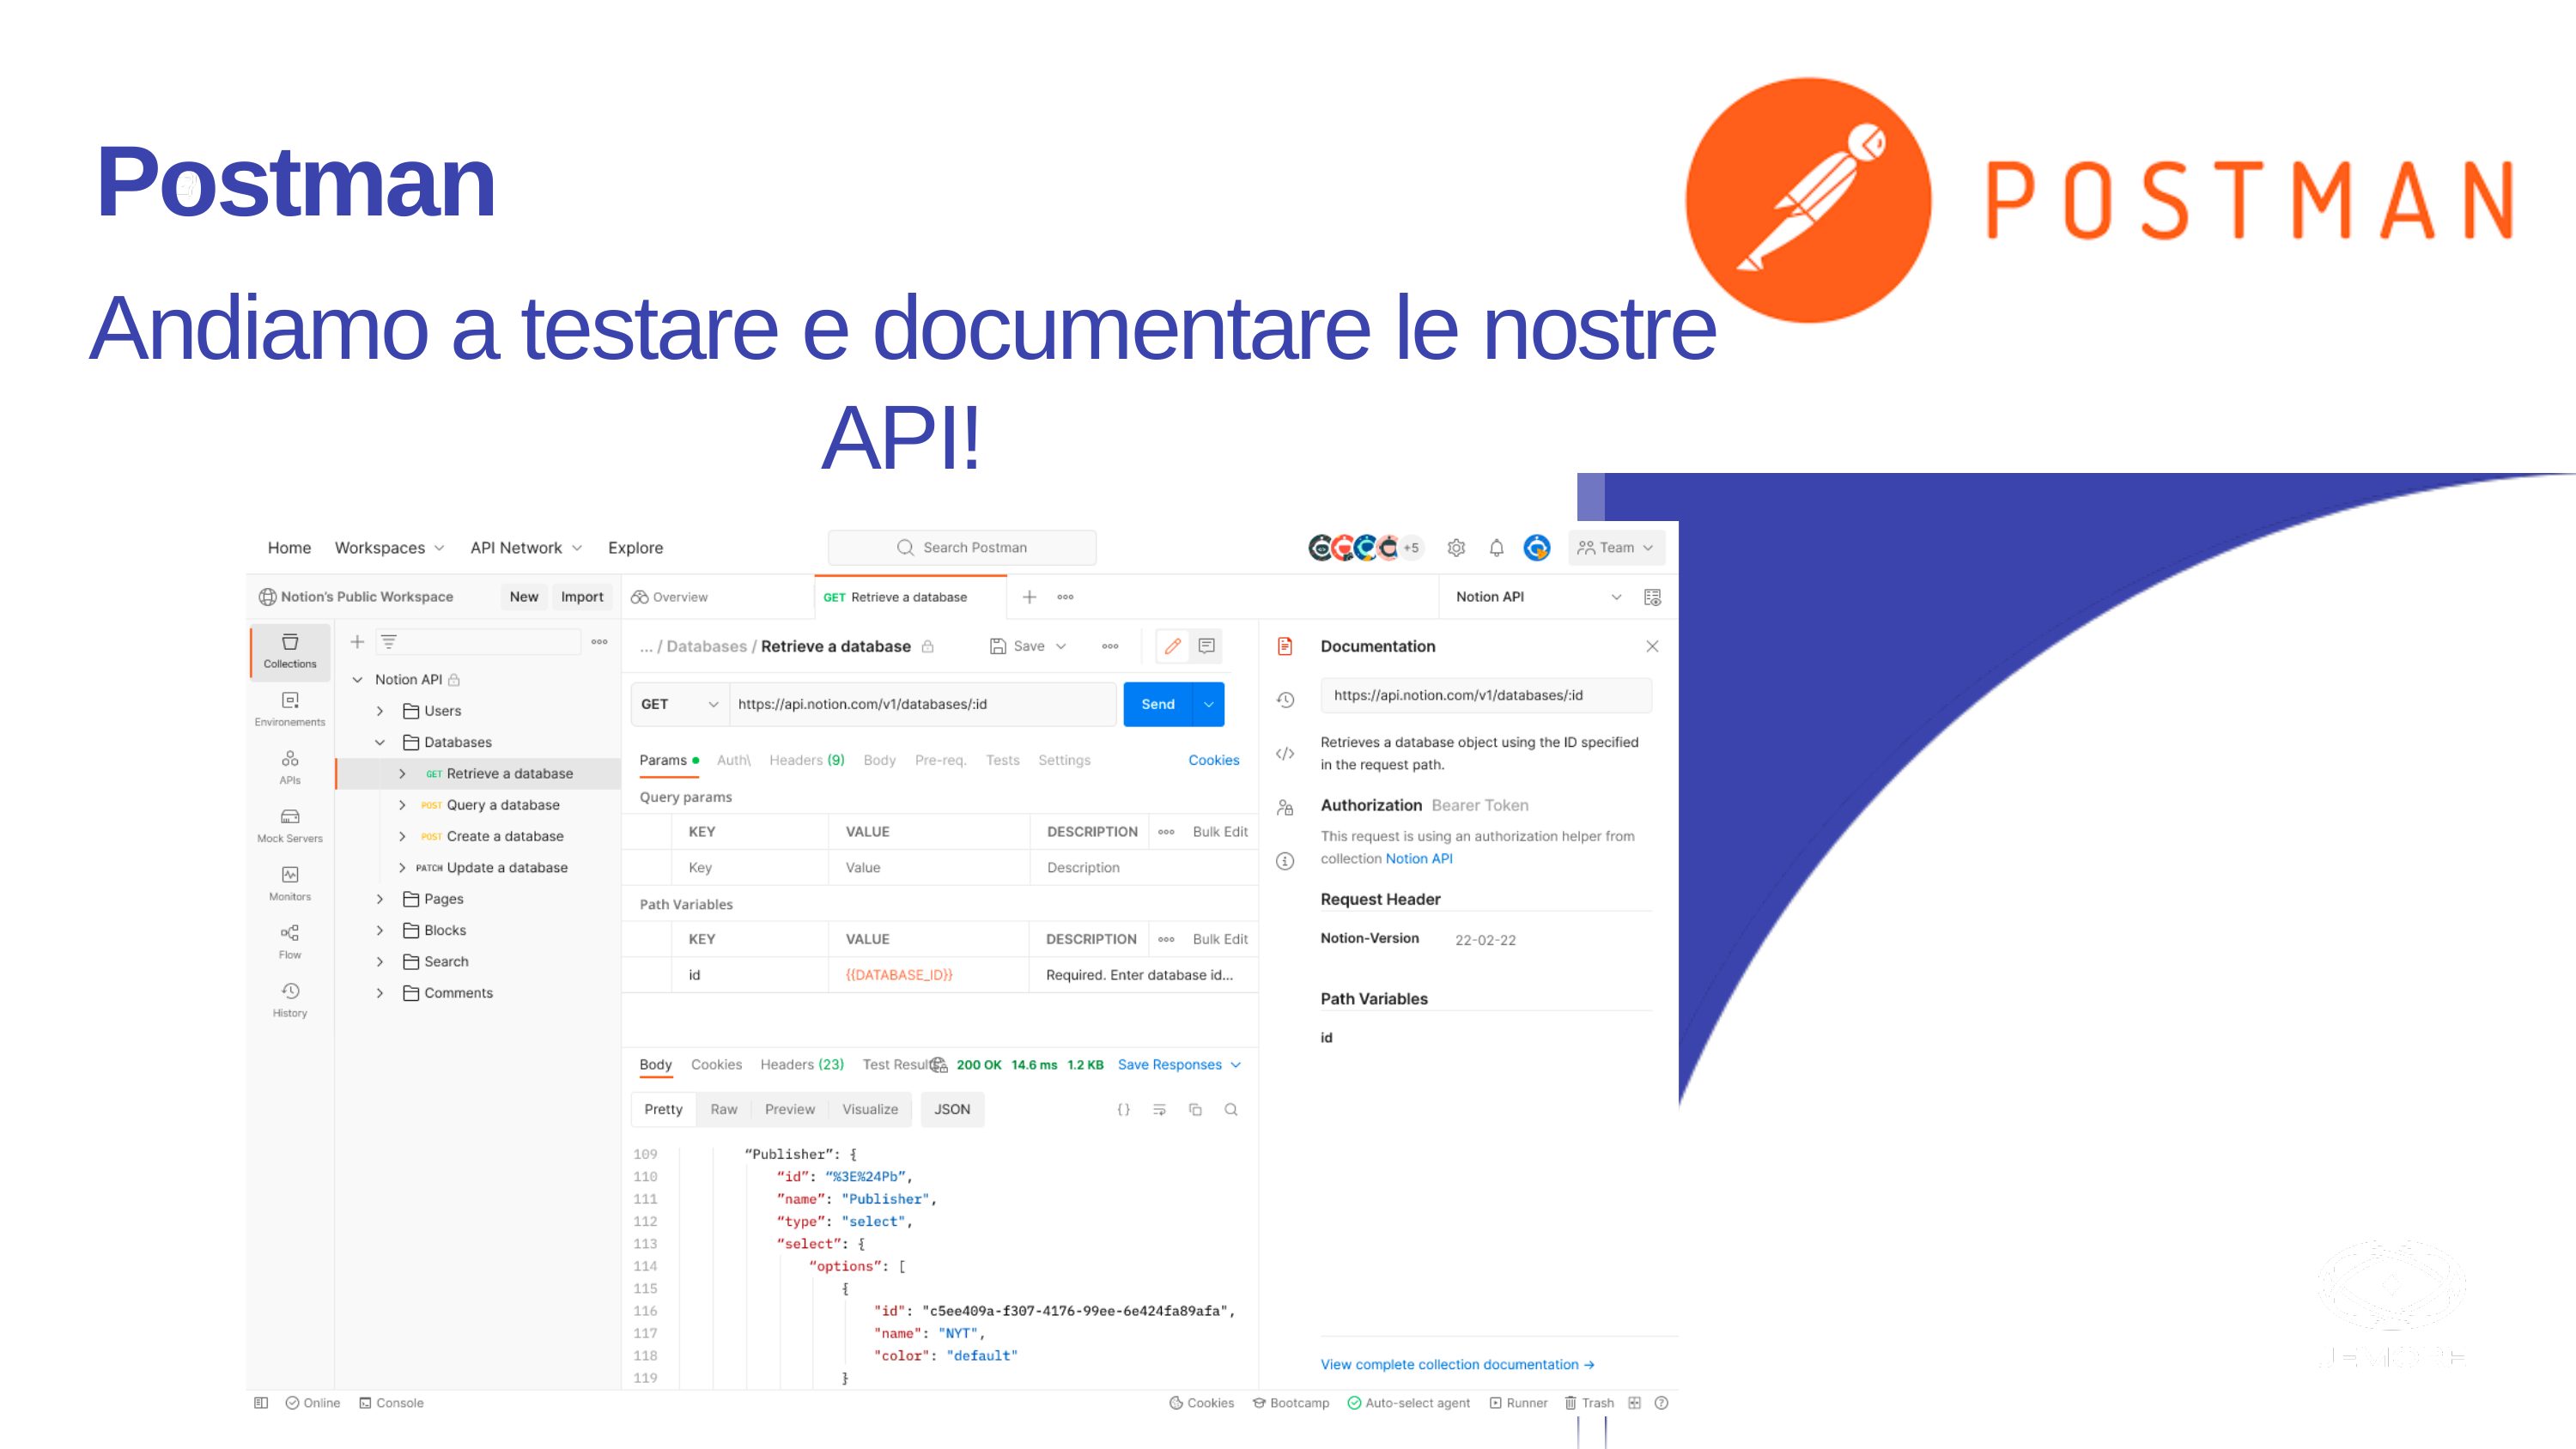

Postman

Andiamo a testare e documentare le nostre API!